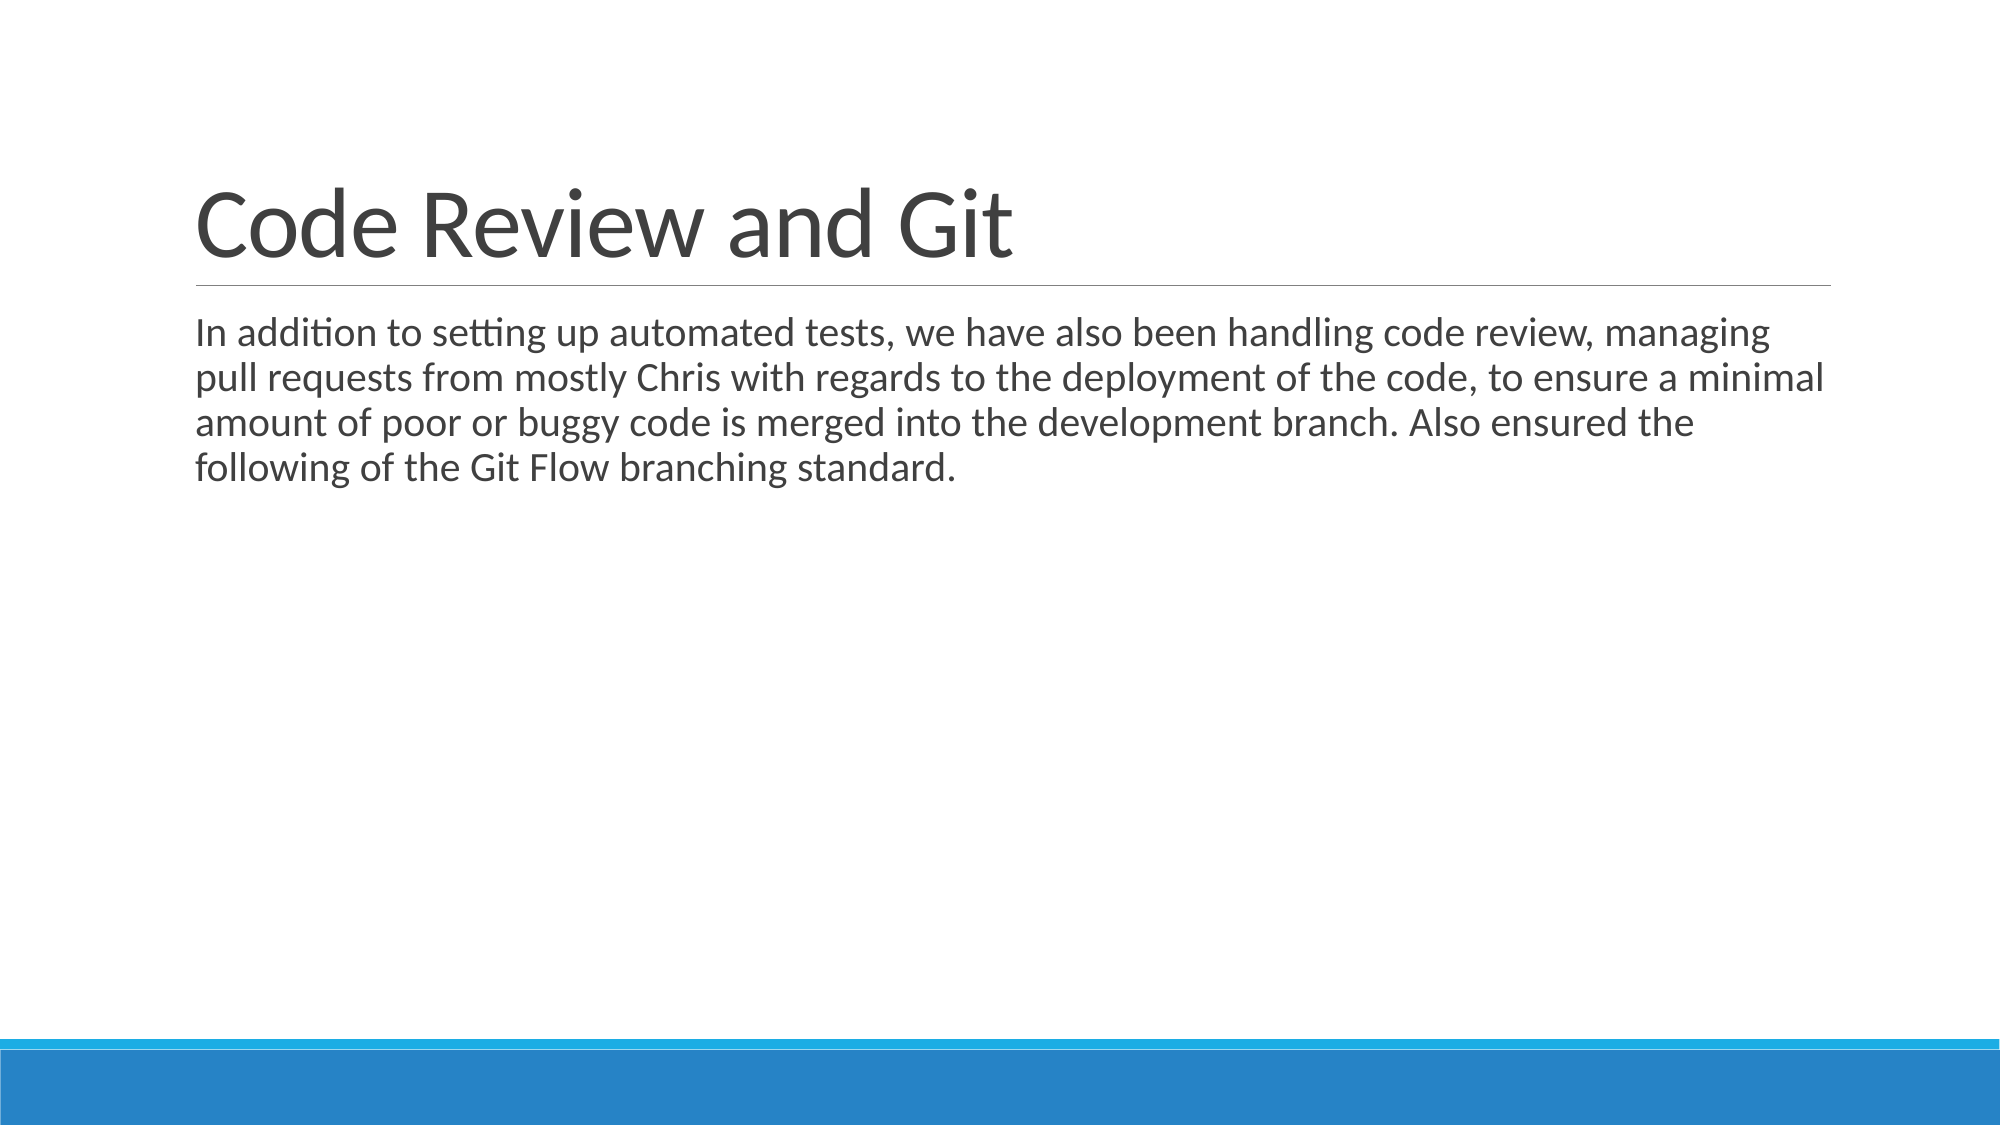

# Code Review and Git
In addition to setting up automated tests, we have also been handling code review, managing pull requests from mostly Chris with regards to the deployment of the code, to ensure a minimal amount of poor or buggy code is merged into the development branch. Also ensured the following of the Git Flow branching standard.